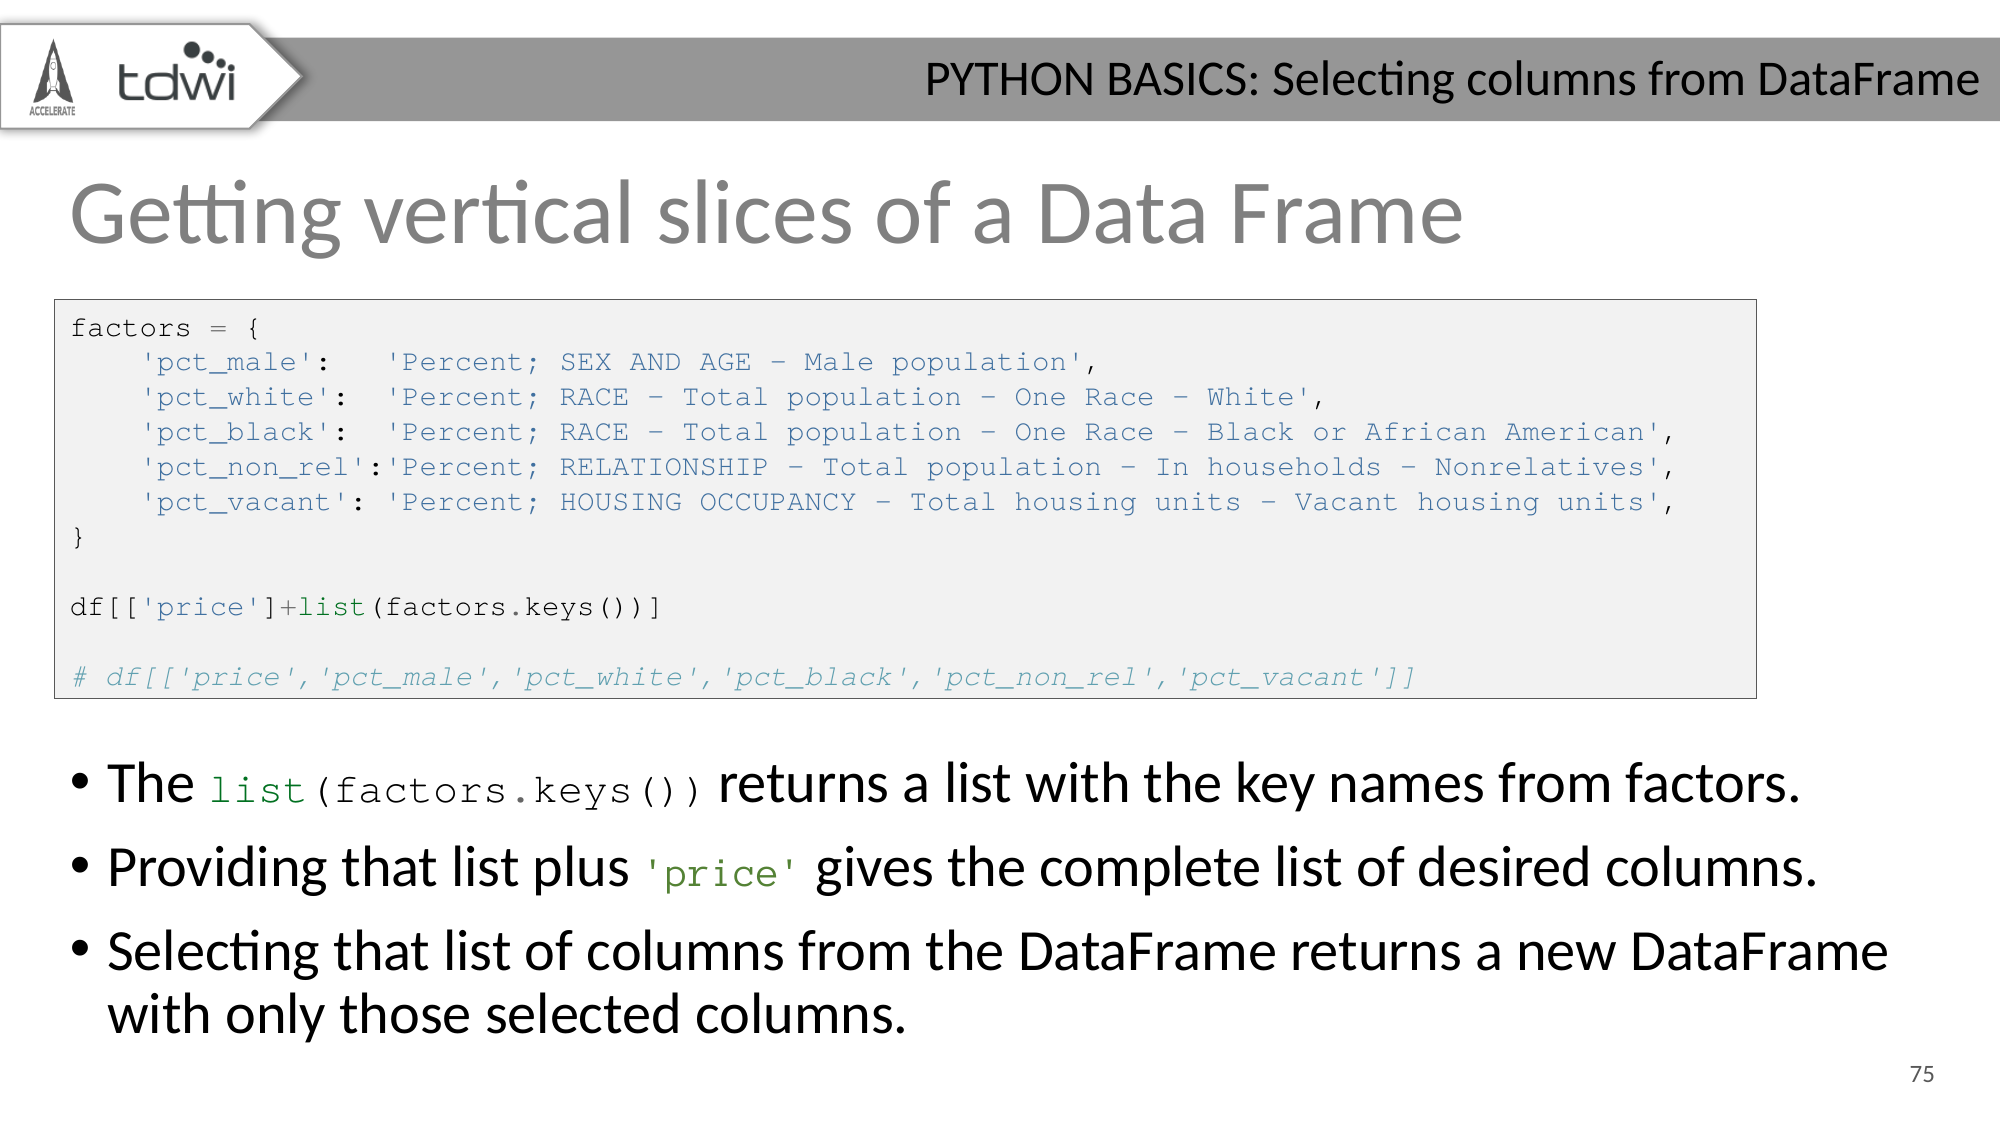

PYTHON BASICS: Selecting columns from DataFrame
# Getting vertical slices of a Data Frame
factors = {
    'pct_male':   'Percent; SEX AND AGE - Male population',
    'pct_white':  'Percent; RACE - Total population - One Race - White',
    'pct_black':  'Percent; RACE - Total population - One Race - Black or African American',
    'pct_non_rel':'Percent; RELATIONSHIP - Total population - In households - Nonrelatives',
    'pct_vacant': 'Percent; HOUSING OCCUPANCY - Total housing units - Vacant housing units',
}

df[['price']+list(factors.keys())]

# df[['price','pct_male','pct_white','pct_black','pct_non_rel','pct_vacant']]
The list(factors.keys()) returns a list with the key names from factors.
Providing that list plus 'price' gives the complete list of desired columns.
Selecting that list of columns from the DataFrame returns a new DataFrame with only those selected columns.
75